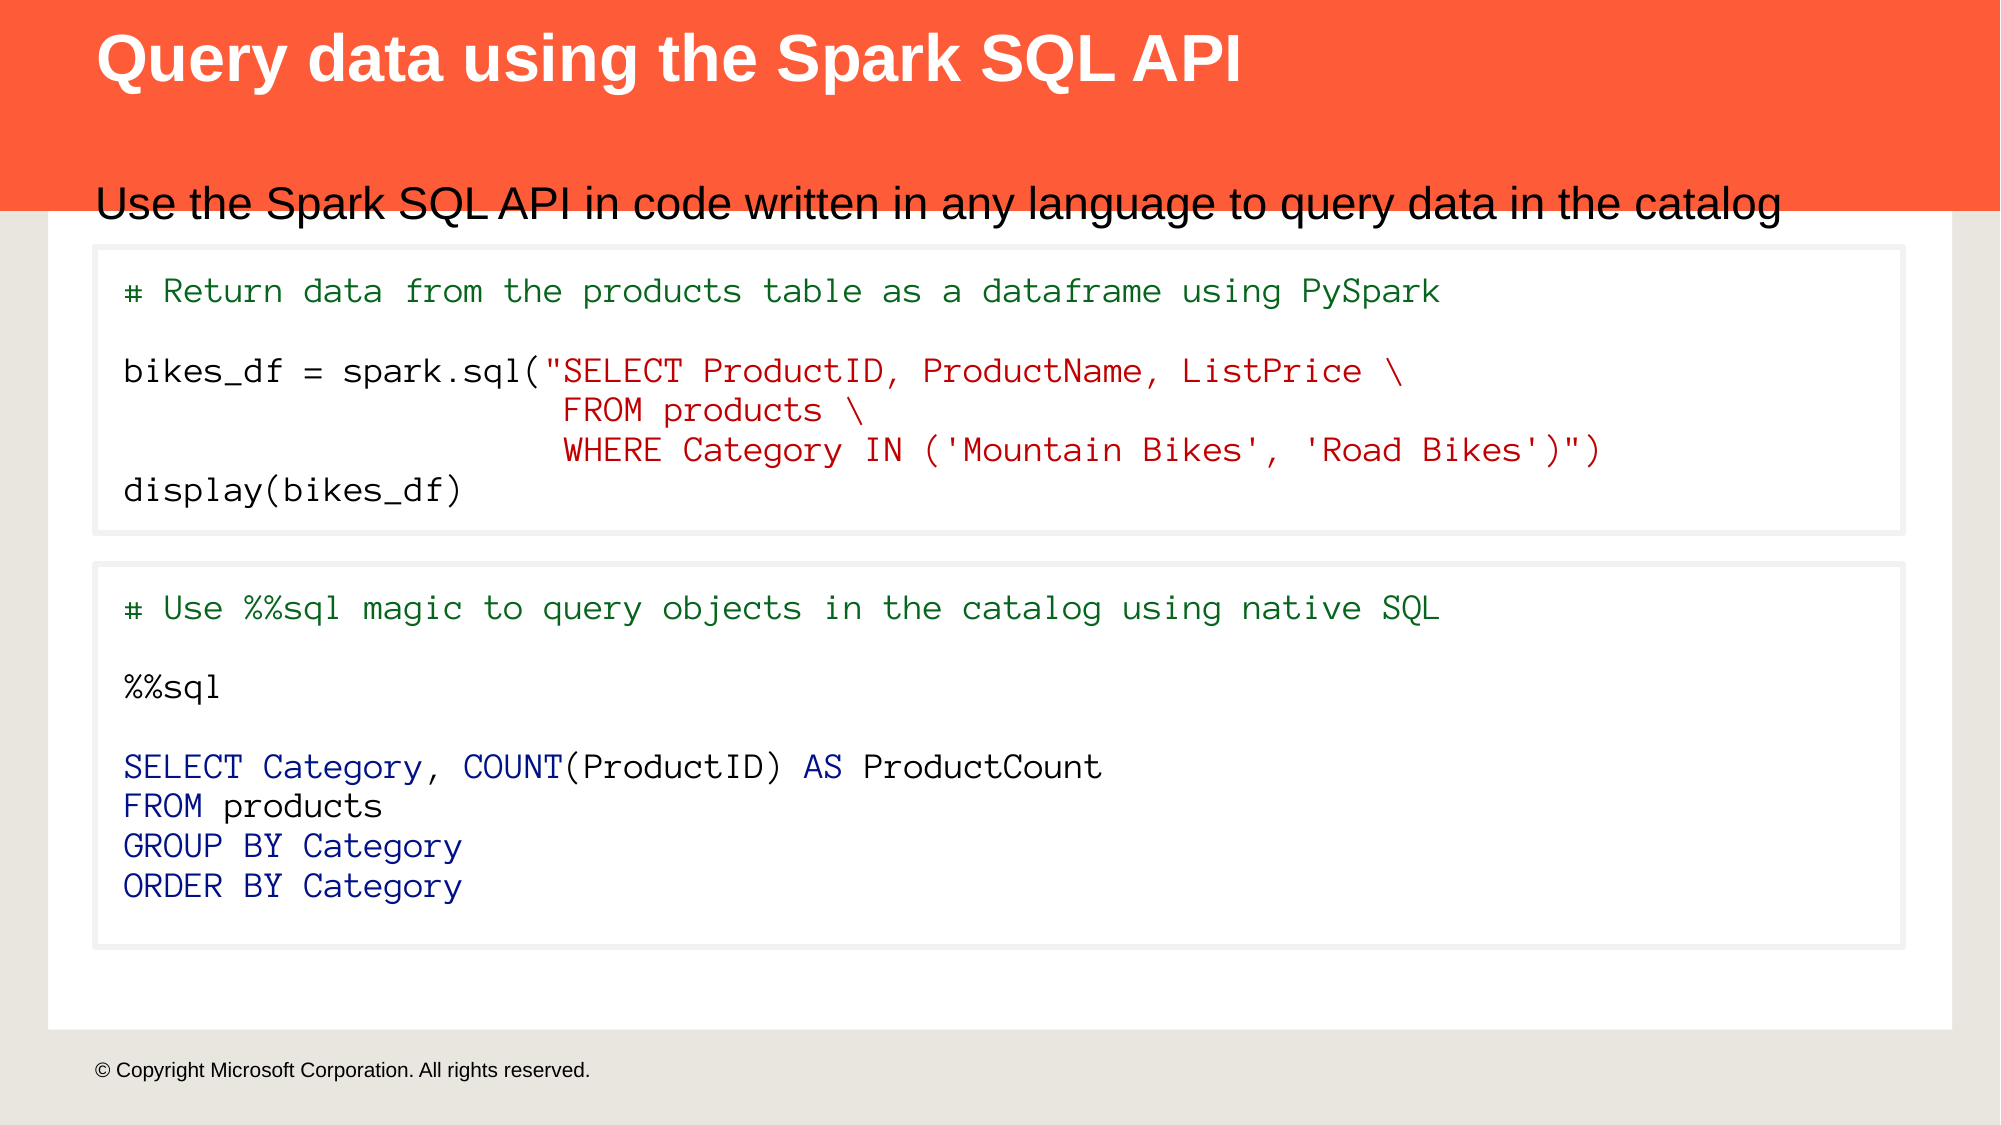

Query data using the Spark SQL API
Use the Spark SQL API in code written in any language to query data in the catalog
# Return data from the products table as a dataframe using PySpark

bikes_df = spark.sql("SELECT ProductID, ProductName, ListPrice \
                      FROM products \
                      WHERE Category IN ('Mountain Bikes', 'Road Bikes')")
display(bikes_df)
# Use %%sql magic to query objects in the catalog using native SQL

%%sql

SELECT Category, COUNT(ProductID) AS ProductCount
FROM products
GROUP BY Category
ORDER BY Category